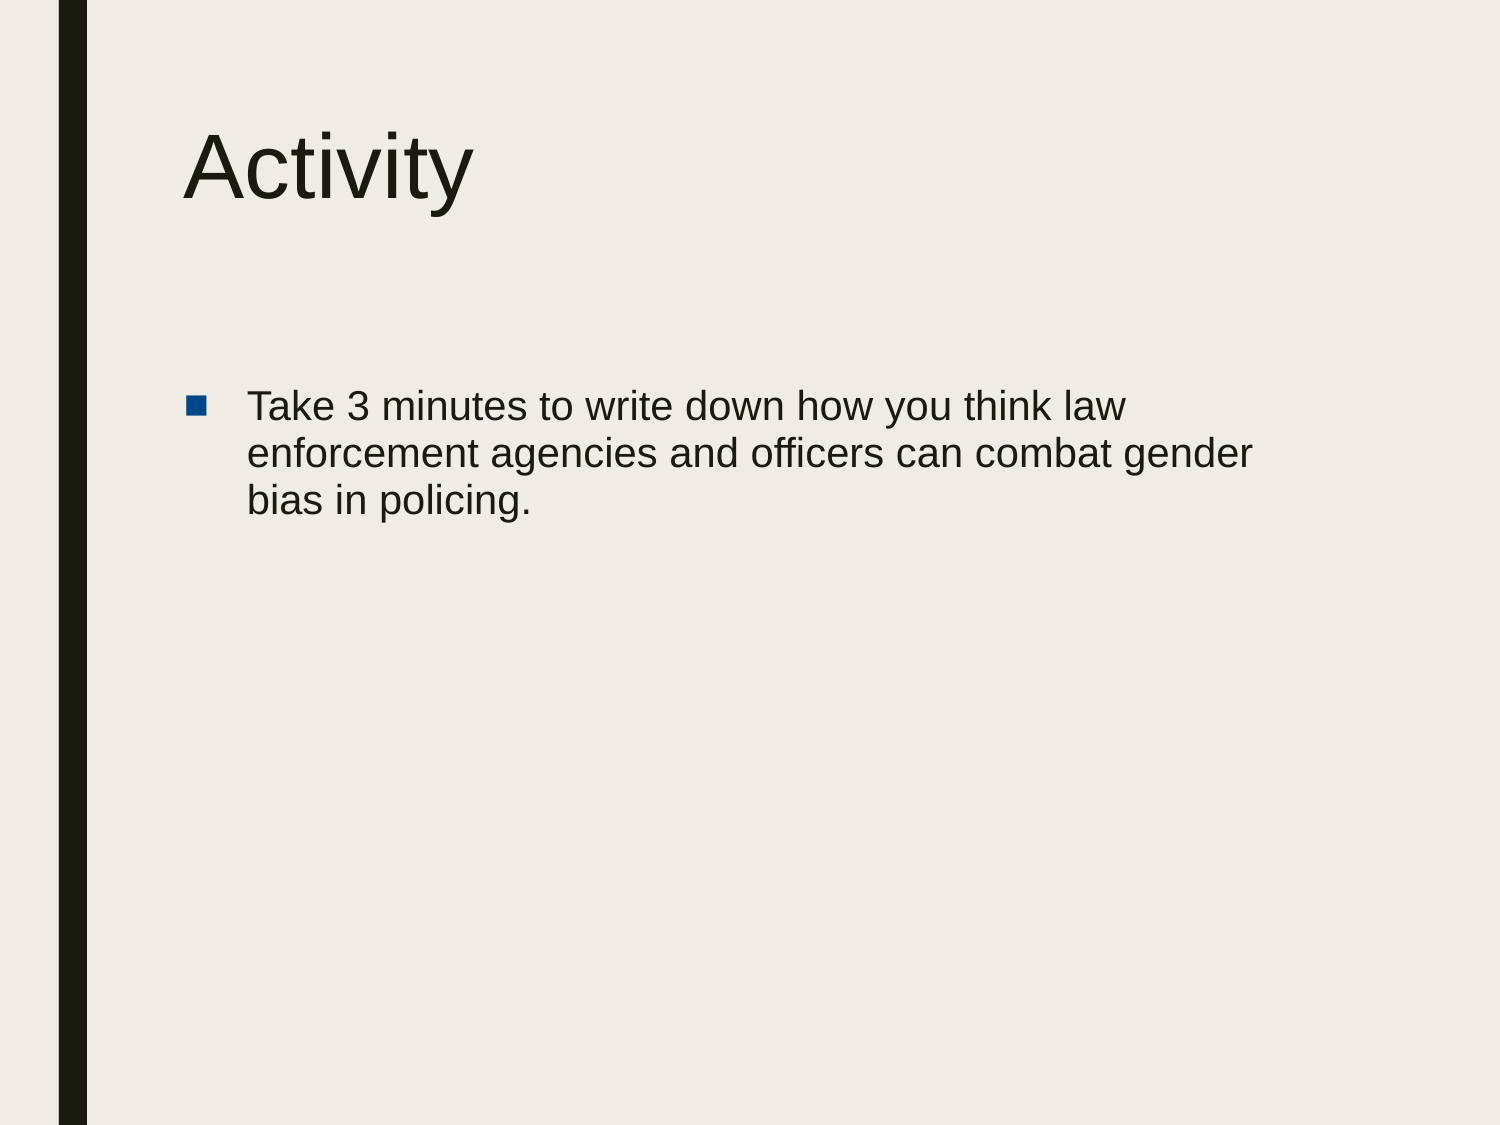

# Activity
Take 3 minutes to write down how you think law enforcement agencies and officers can combat gender bias in policing.